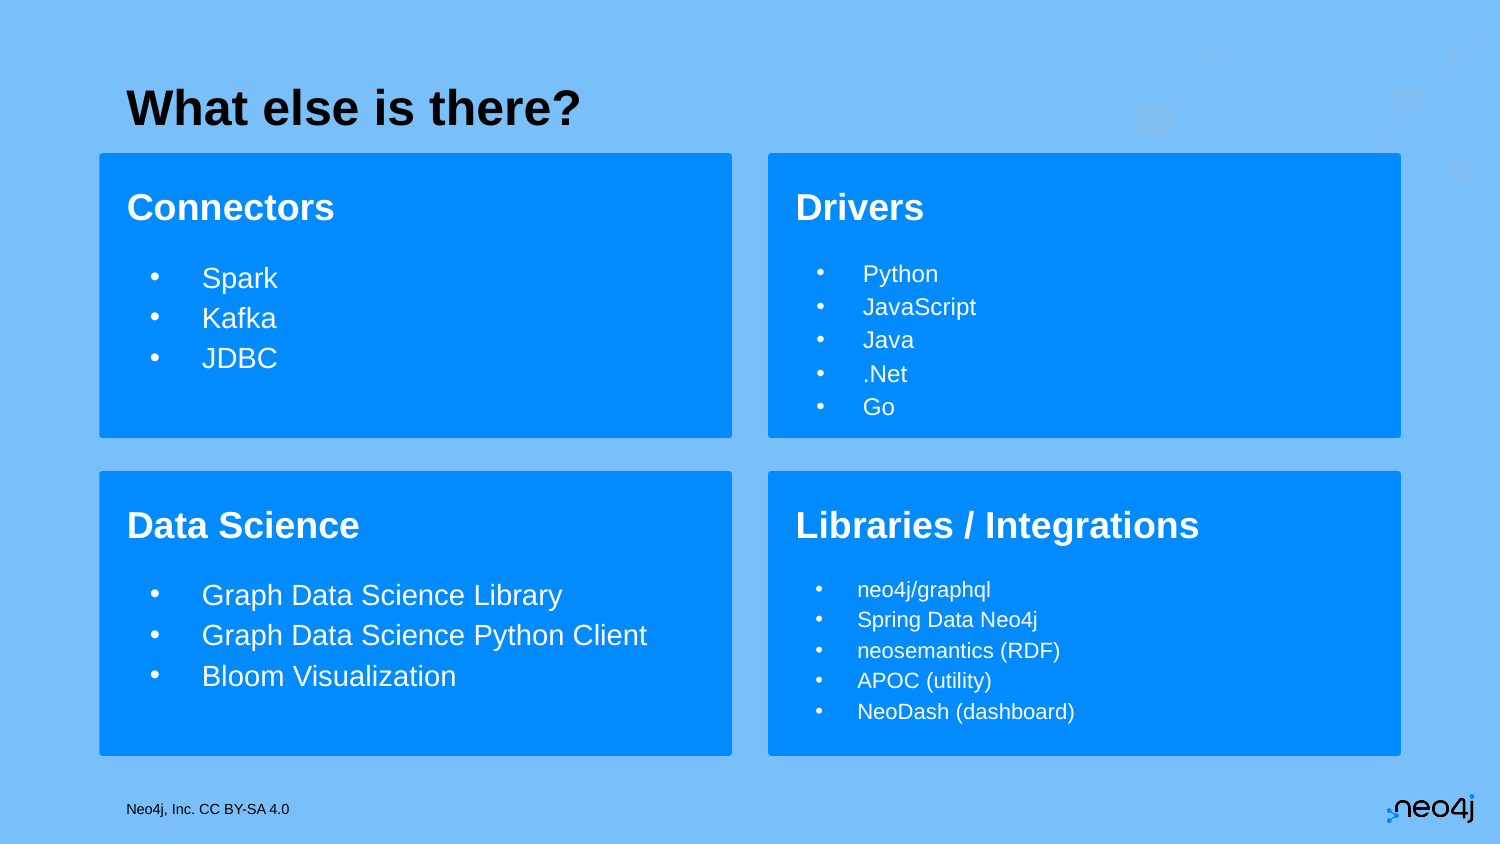

# What else is there?
Connectors
Drivers
Spark
Kafka
JDBC
Python
JavaScript
Java
.Net
Go
Data Science
Libraries / Integrations
Graph Data Science Library
Graph Data Science Python Client
Bloom Visualization
neo4j/graphql
Spring Data Neo4j
neosemantics (RDF)
APOC (utility)
NeoDash (dashboard)